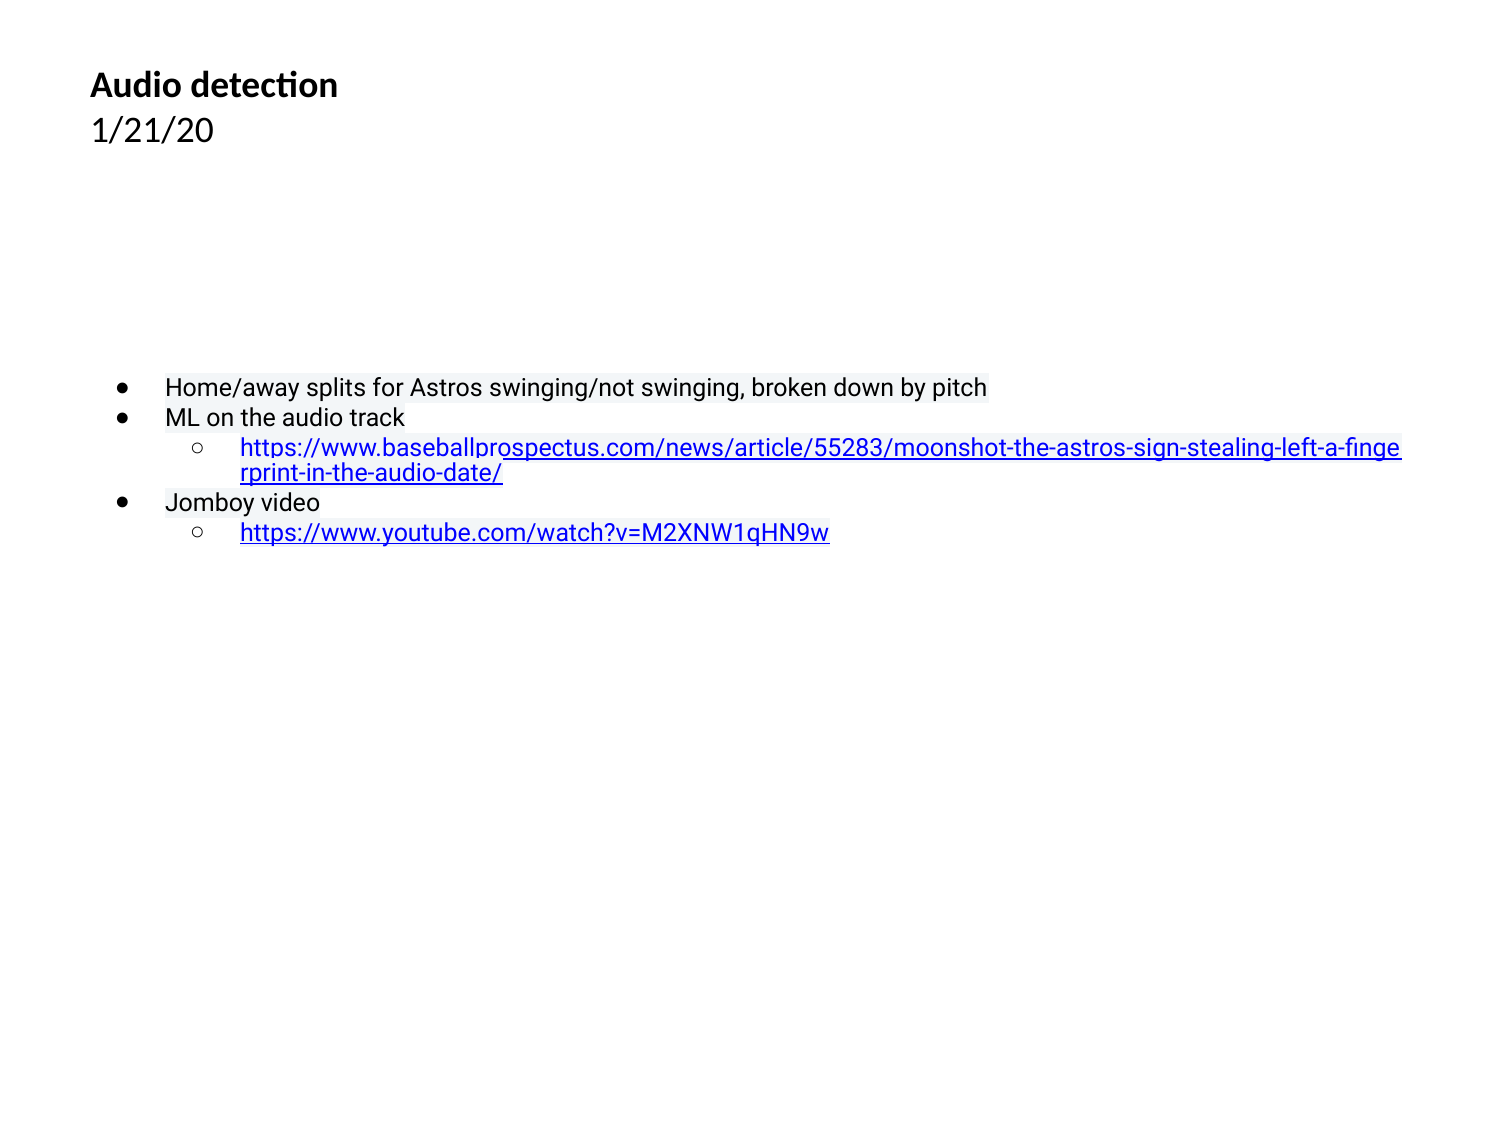

# Audio detection
1/21/20
Home/away splits for Astros swinging/not swinging, broken down by pitch
ML on the audio track
https://www.baseballprospectus.com/news/article/55283/moonshot-the-astros-sign-stealing-left-a-fingerprint-in-the-audio-date/
Jomboy video
https://www.youtube.com/watch?v=M2XNW1qHN9w